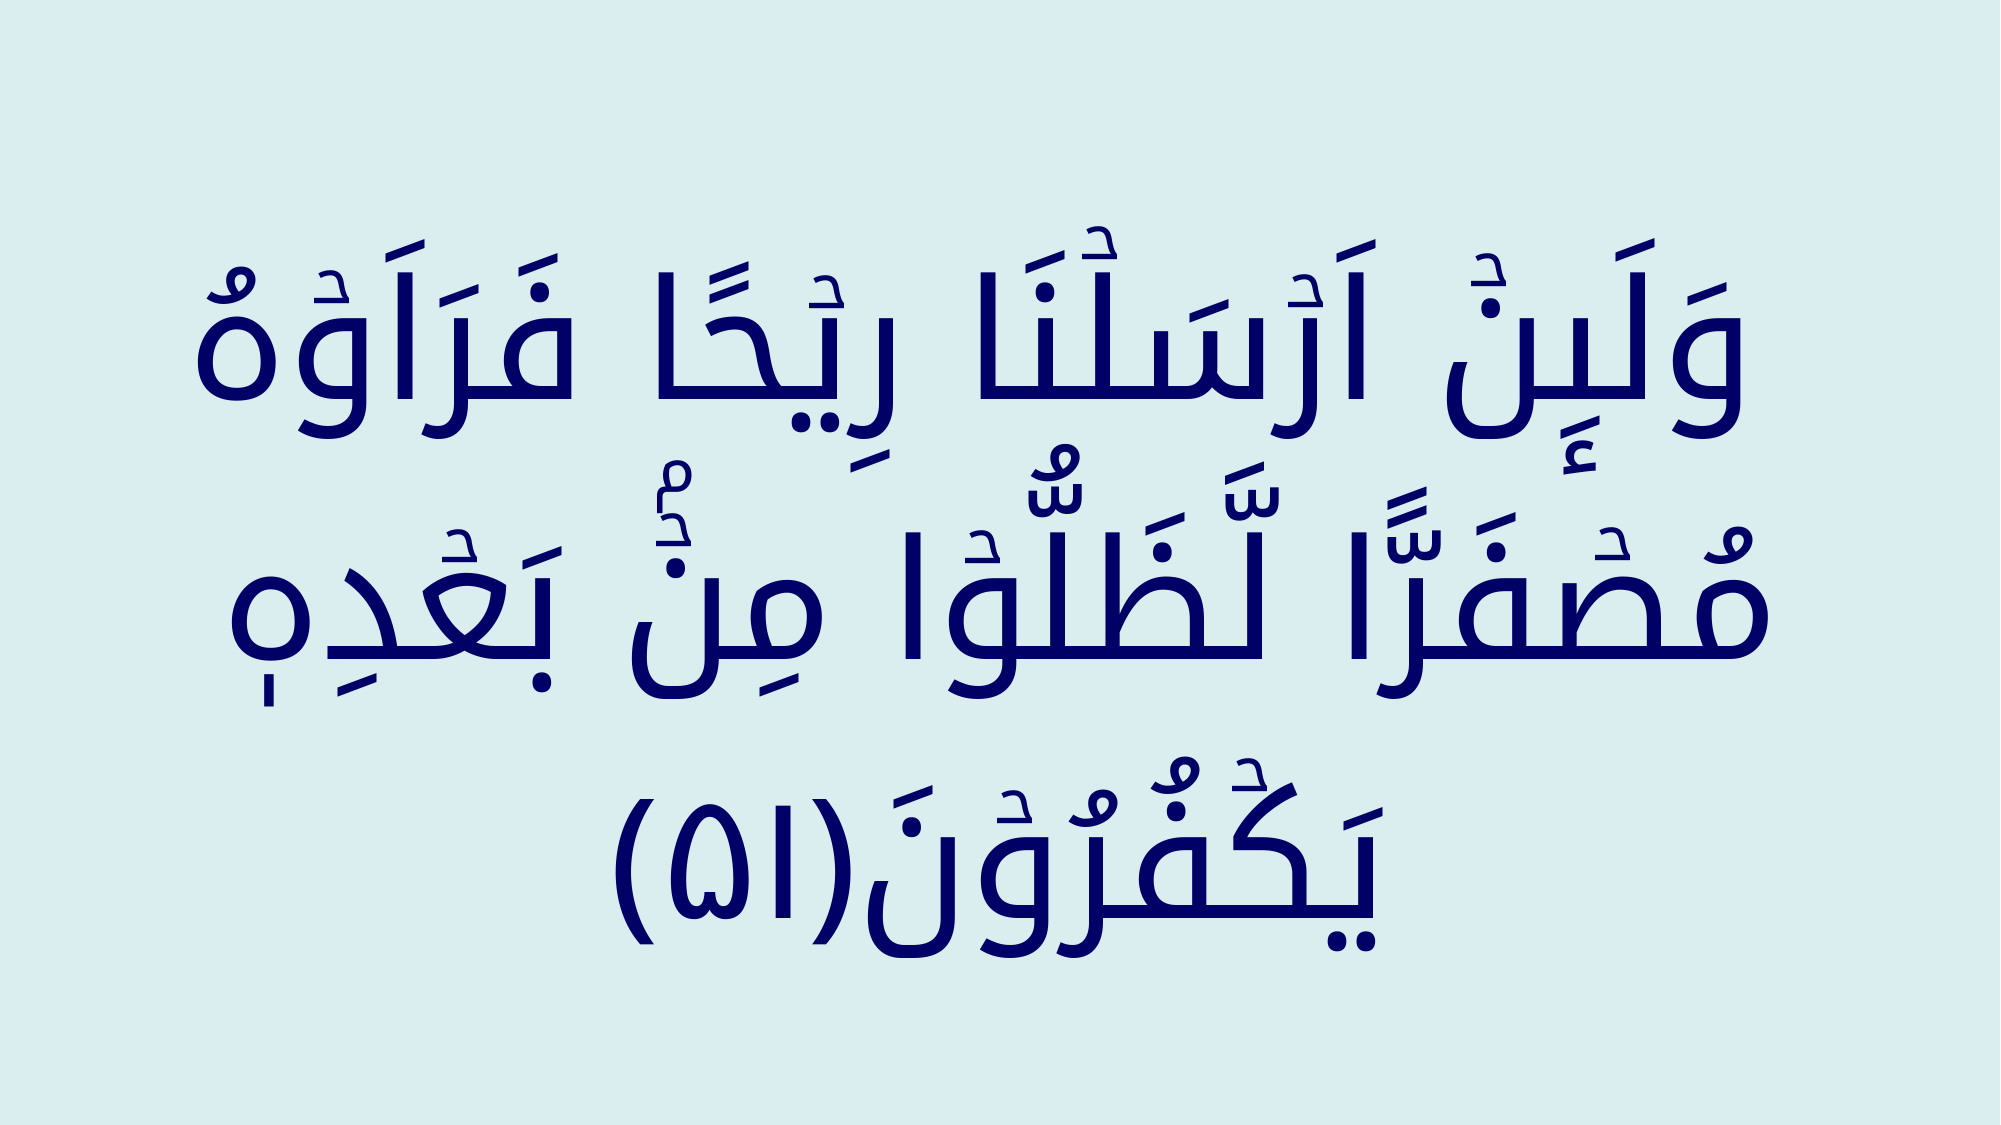

وَلَٮِٕنۡ اَرۡسَلۡنَا رِيۡحًا فَرَاَوۡهُ مُصۡفَرًّا لَّظَلُّوۡا مِنۡۢ بَعۡدِهٖ يَكۡفُرُوۡنَ‏﴿﻿۵۱﻿﴾